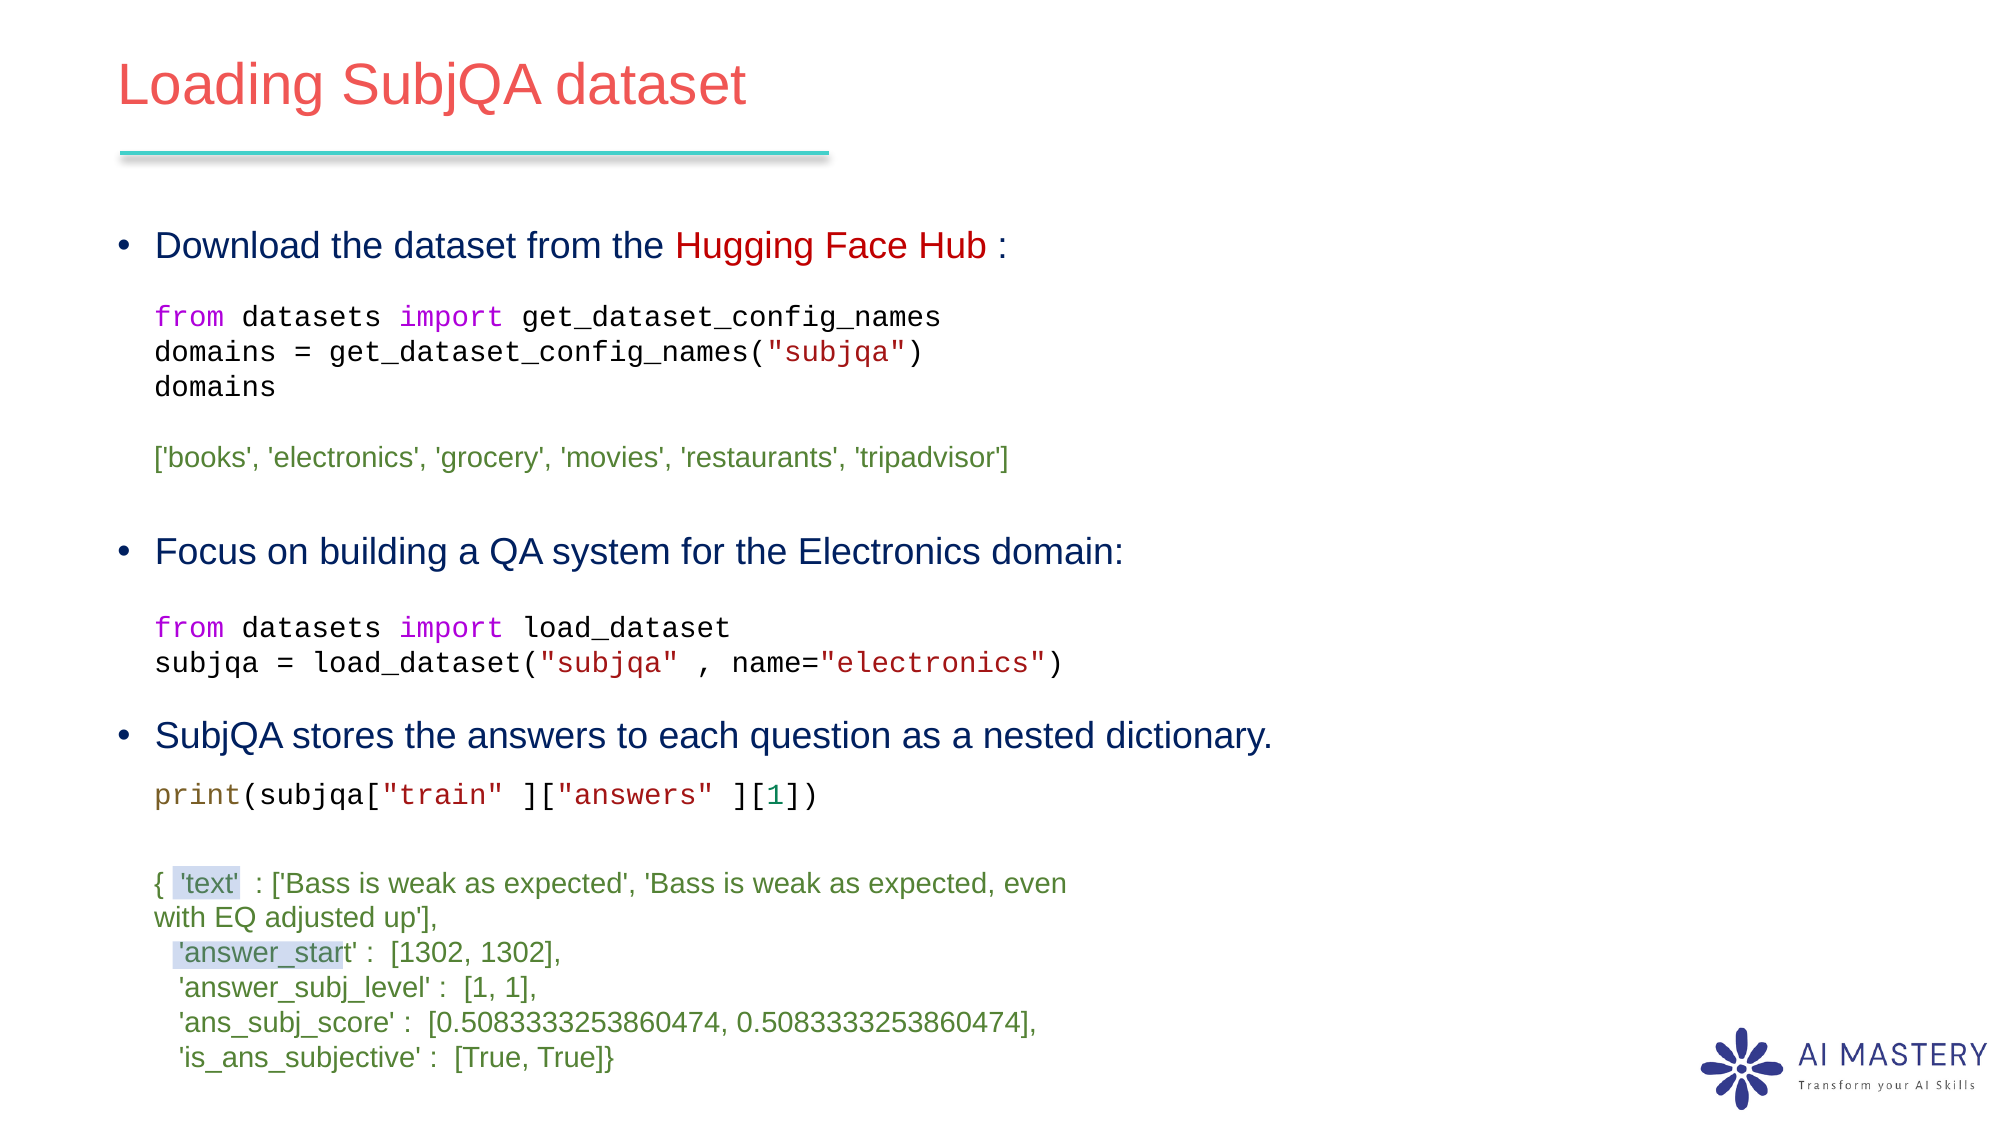

# Loading SubjQA dataset
Download the dataset from the Hugging Face Hub :

Focus on building a QA system for the Electronics domain:

SubjQA stores the answers to each question as a nested dictionary.

from datasets import get_dataset_config_names
domains = get_dataset_config_names("subjqa")
domains
['books', 'electronics', 'grocery', 'movies', 'restaurants', 'tripadvisor']
from datasets import load_dataset
subjqa = load_dataset("subjqa" , name="electronics")
print(subjqa["train" ]["answers" ][1])
{  'text'  : ['Bass is weak as expected', 'Bass is weak as expected, even with EQ adjusted up'],
   'answer_start' :  [1302, 1302],
   'answer_subj_level' :  [1, 1],
   'ans_subj_score' :  [0.5083333253860474, 0.5083333253860474],
   'is_ans_subjective' :  [True, True]}